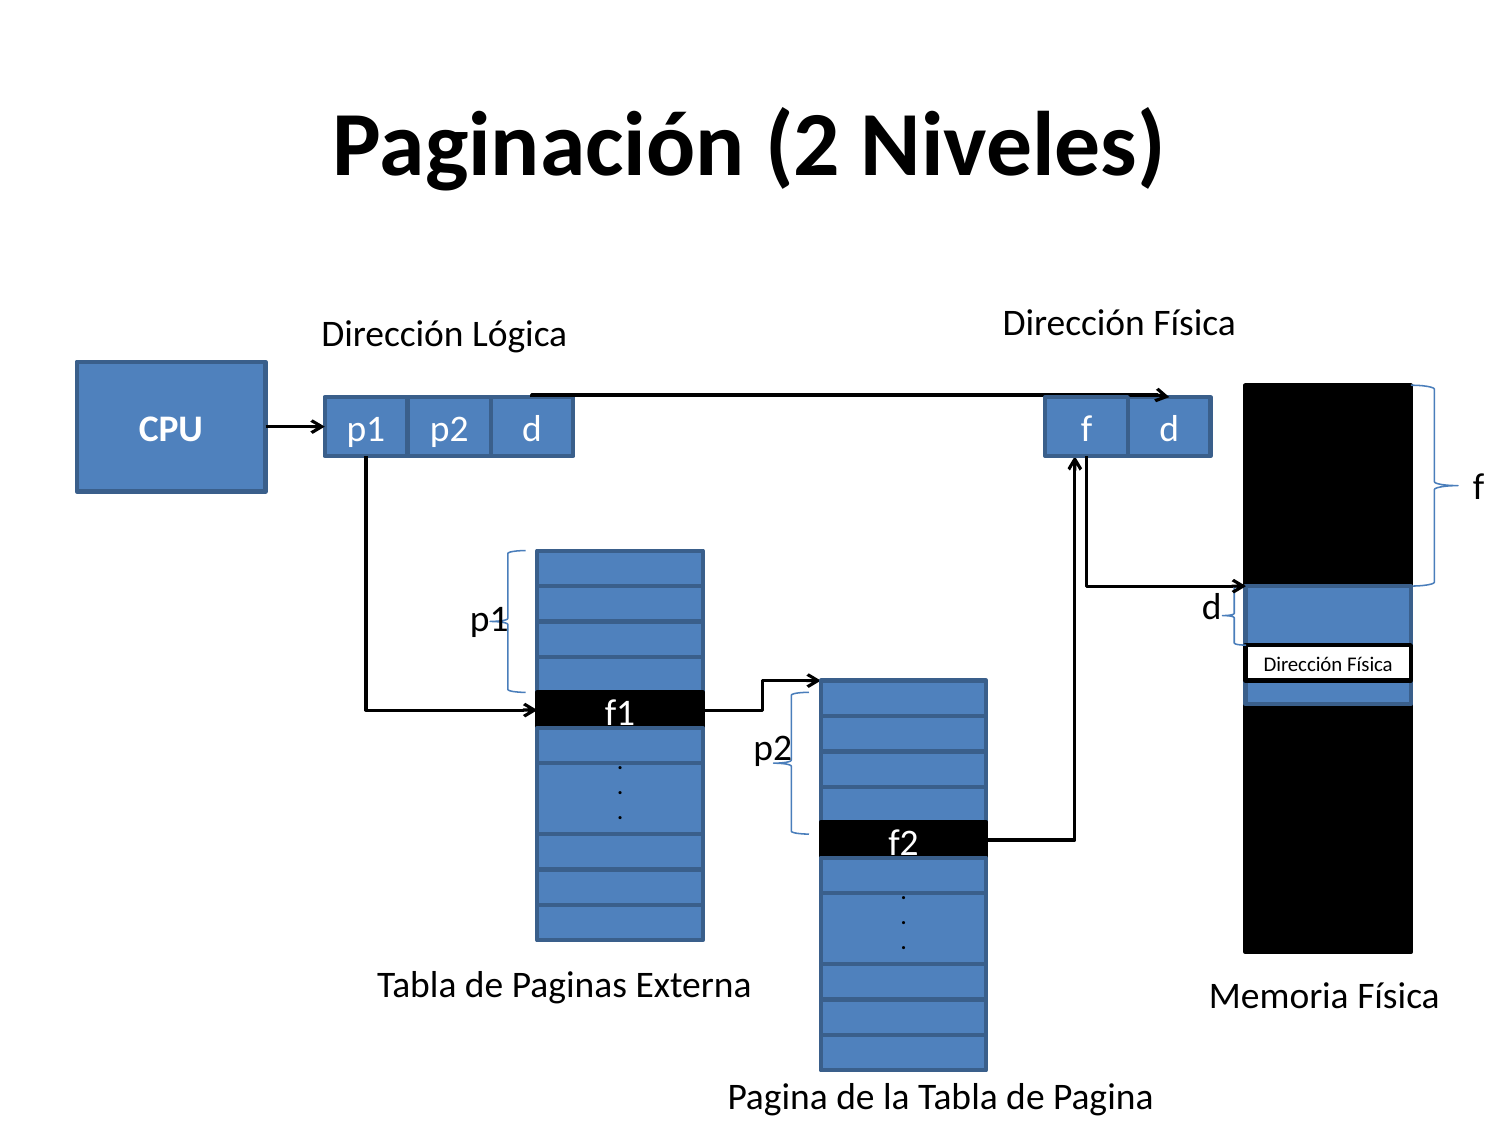

# Paginación (2 Niveles)
Dirección Física
Dirección Lógica
CPU

p1
p2
d
f
d
f

d
p1

Dirección Física

f1

p2

.
.
.
.

f2

.
.
.
.

Tabla de Paginas Externa

Memoria Física

Pagina de la Tabla de Pagina